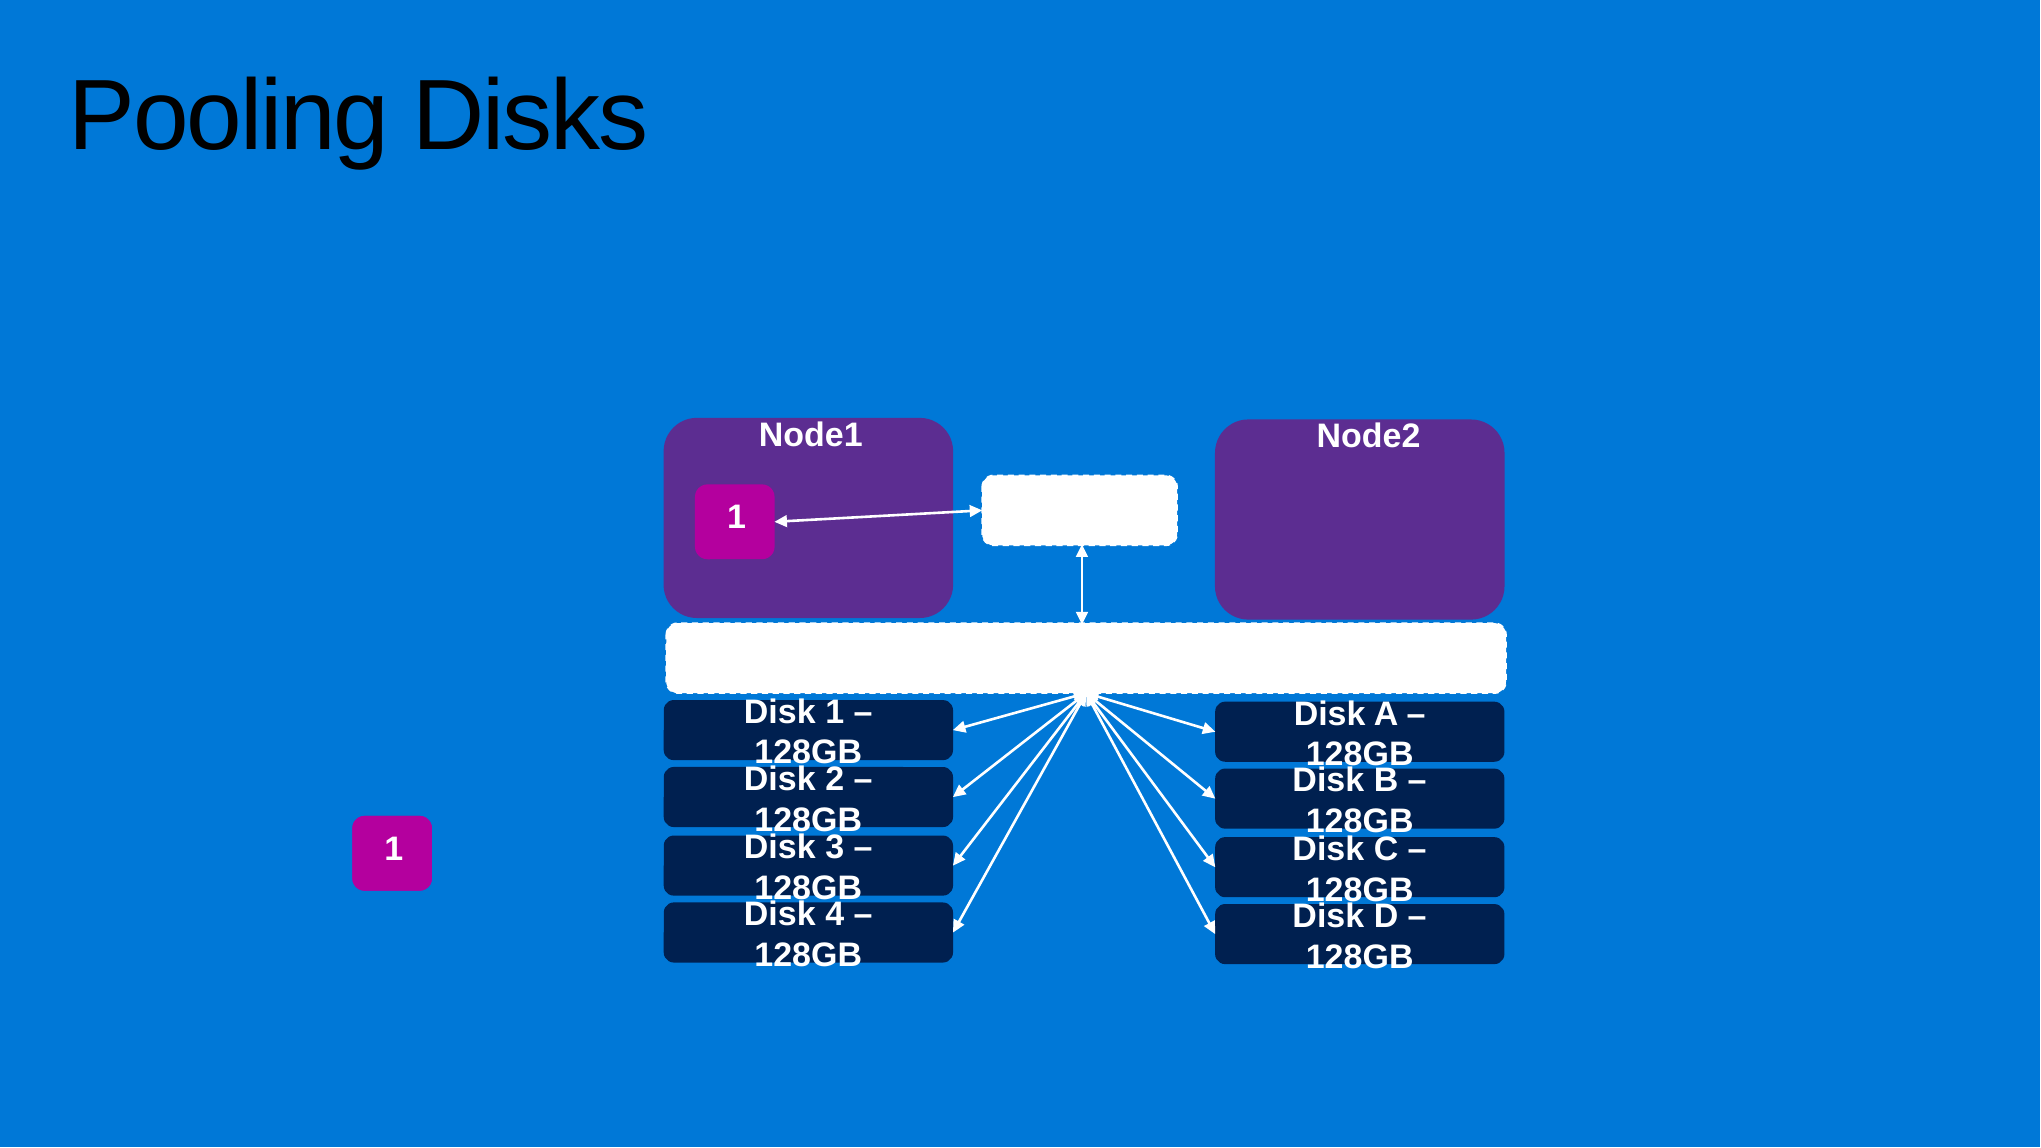

# Pooling Disks
Node1
Node2

10 GB

1

Pool of 1024

Disk 1 – 128GB
Disk A – 128GB
Disk 2 – 128GB
Disk B – 128GB
1

1

Disk 3 – 128GB
Disk C – 128GB
Disk 4 – 128GB
Disk D – 128GB